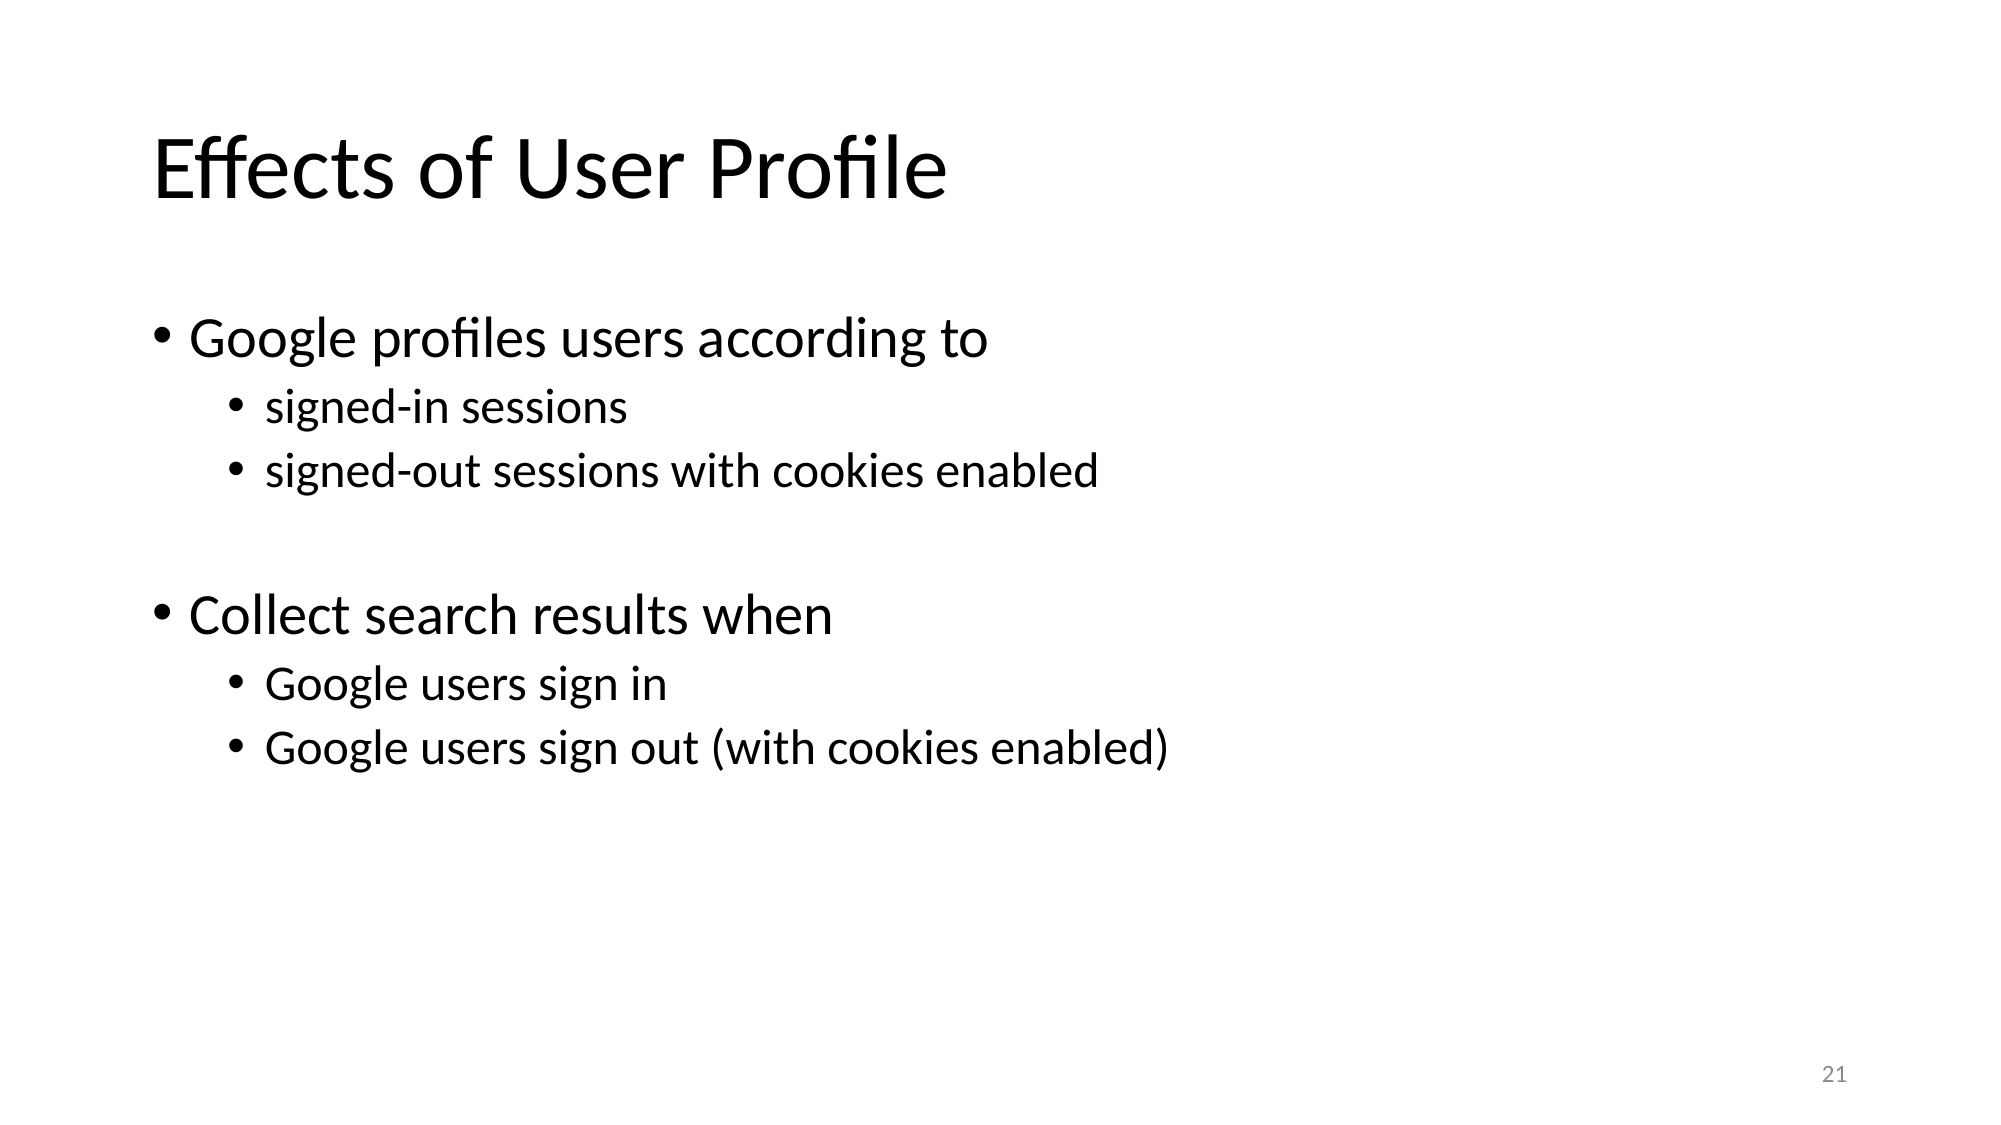

# Effects of User Profile
Google profiles users according to
signed-in sessions
signed-out sessions with cookies enabled

Collect search results when
Google users sign in
Google users sign out (with cookies enabled)
21